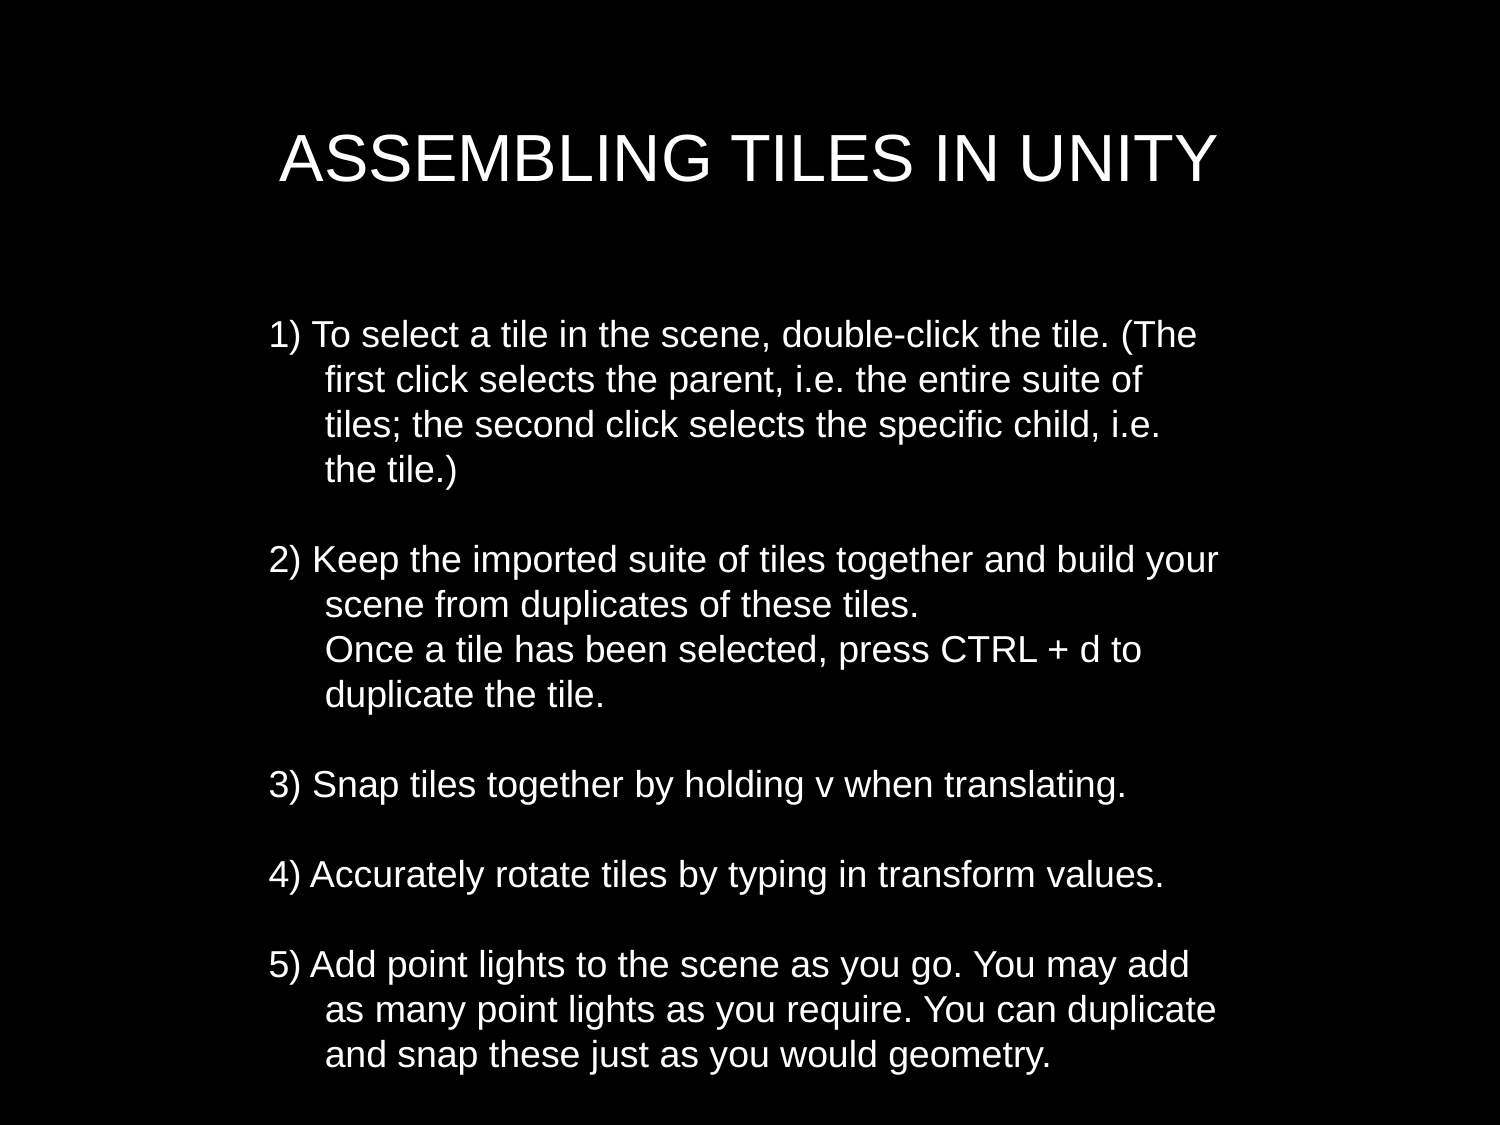

# ASSEMBLING TILES IN UNITY
1) To select a tile in the scene, double-click the tile. (The first click selects the parent, i.e. the entire suite of tiles; the second click selects the specific child, i.e. the tile.)

2) Keep the imported suite of tiles together and build your scene from duplicates of these tiles.
	Once a tile has been selected, press CTRL + d to duplicate the tile.

3) Snap tiles together by holding v when translating.

4) Accurately rotate tiles by typing in transform values.

5) Add point lights to the scene as you go. You may add as many point lights as you require. You can duplicate and snap these just as you would geometry.